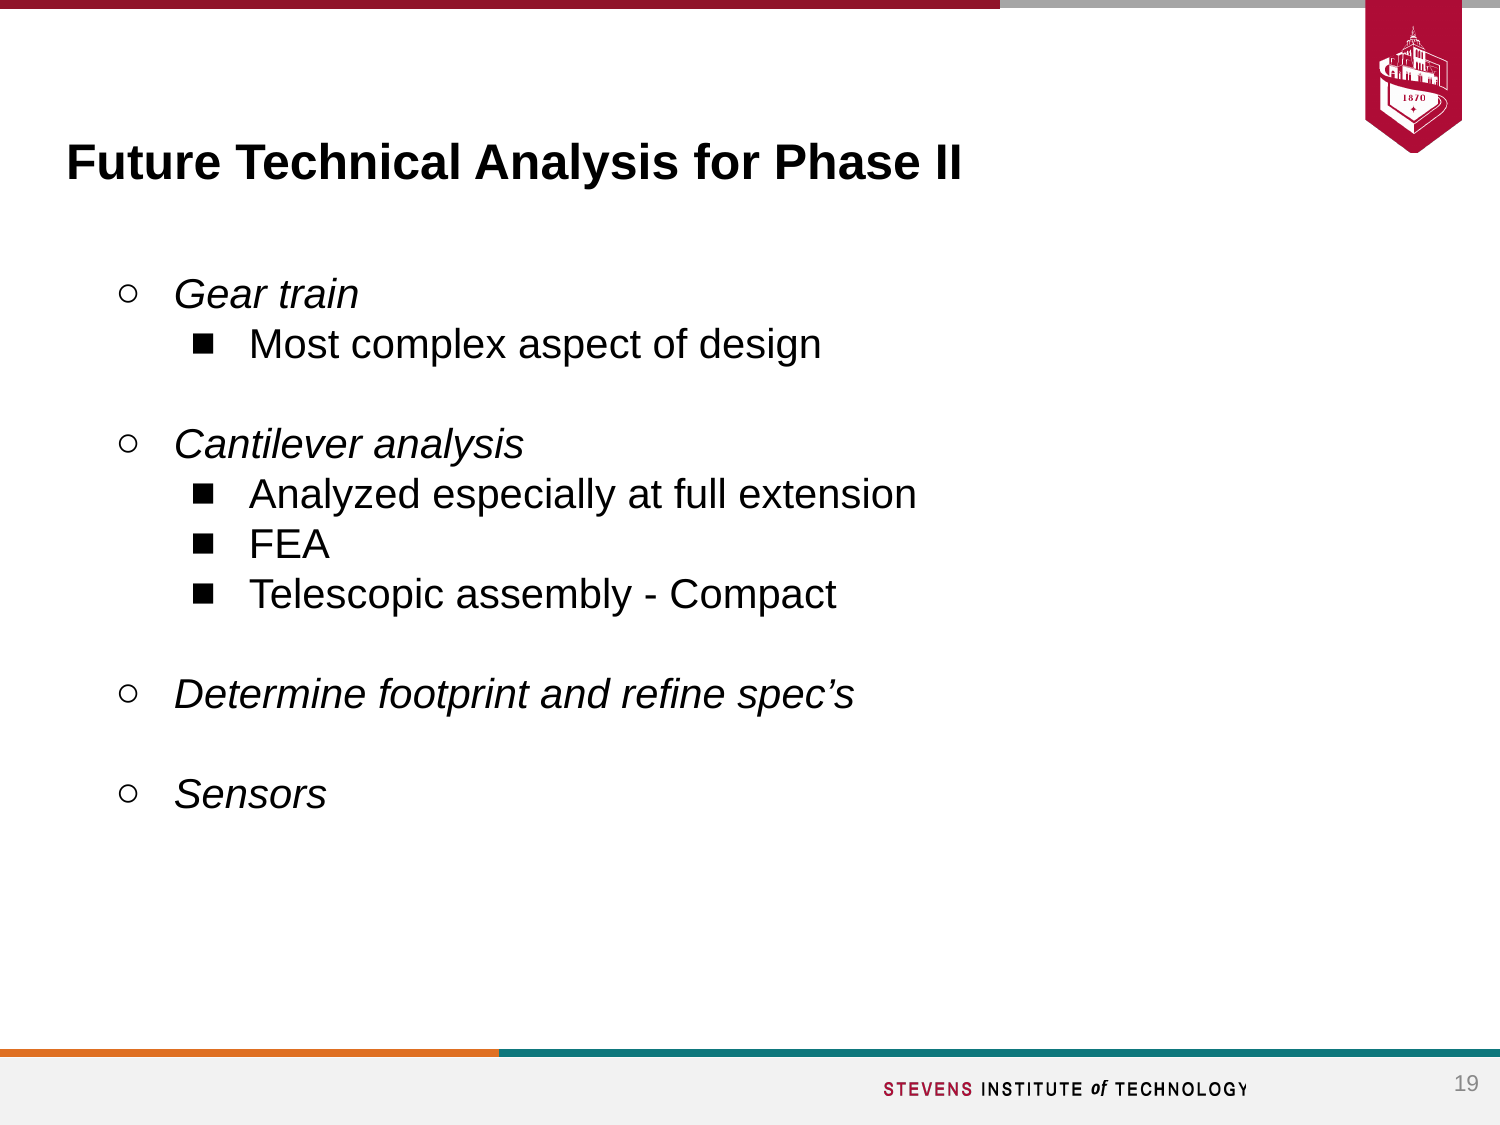

# Future Technical Analysis for Phase II
Gear train
Most complex aspect of design

Cantilever analysis
Analyzed especially at full extension
FEA
Telescopic assembly - Compact

Determine footprint and refine spec’s

Sensors
19